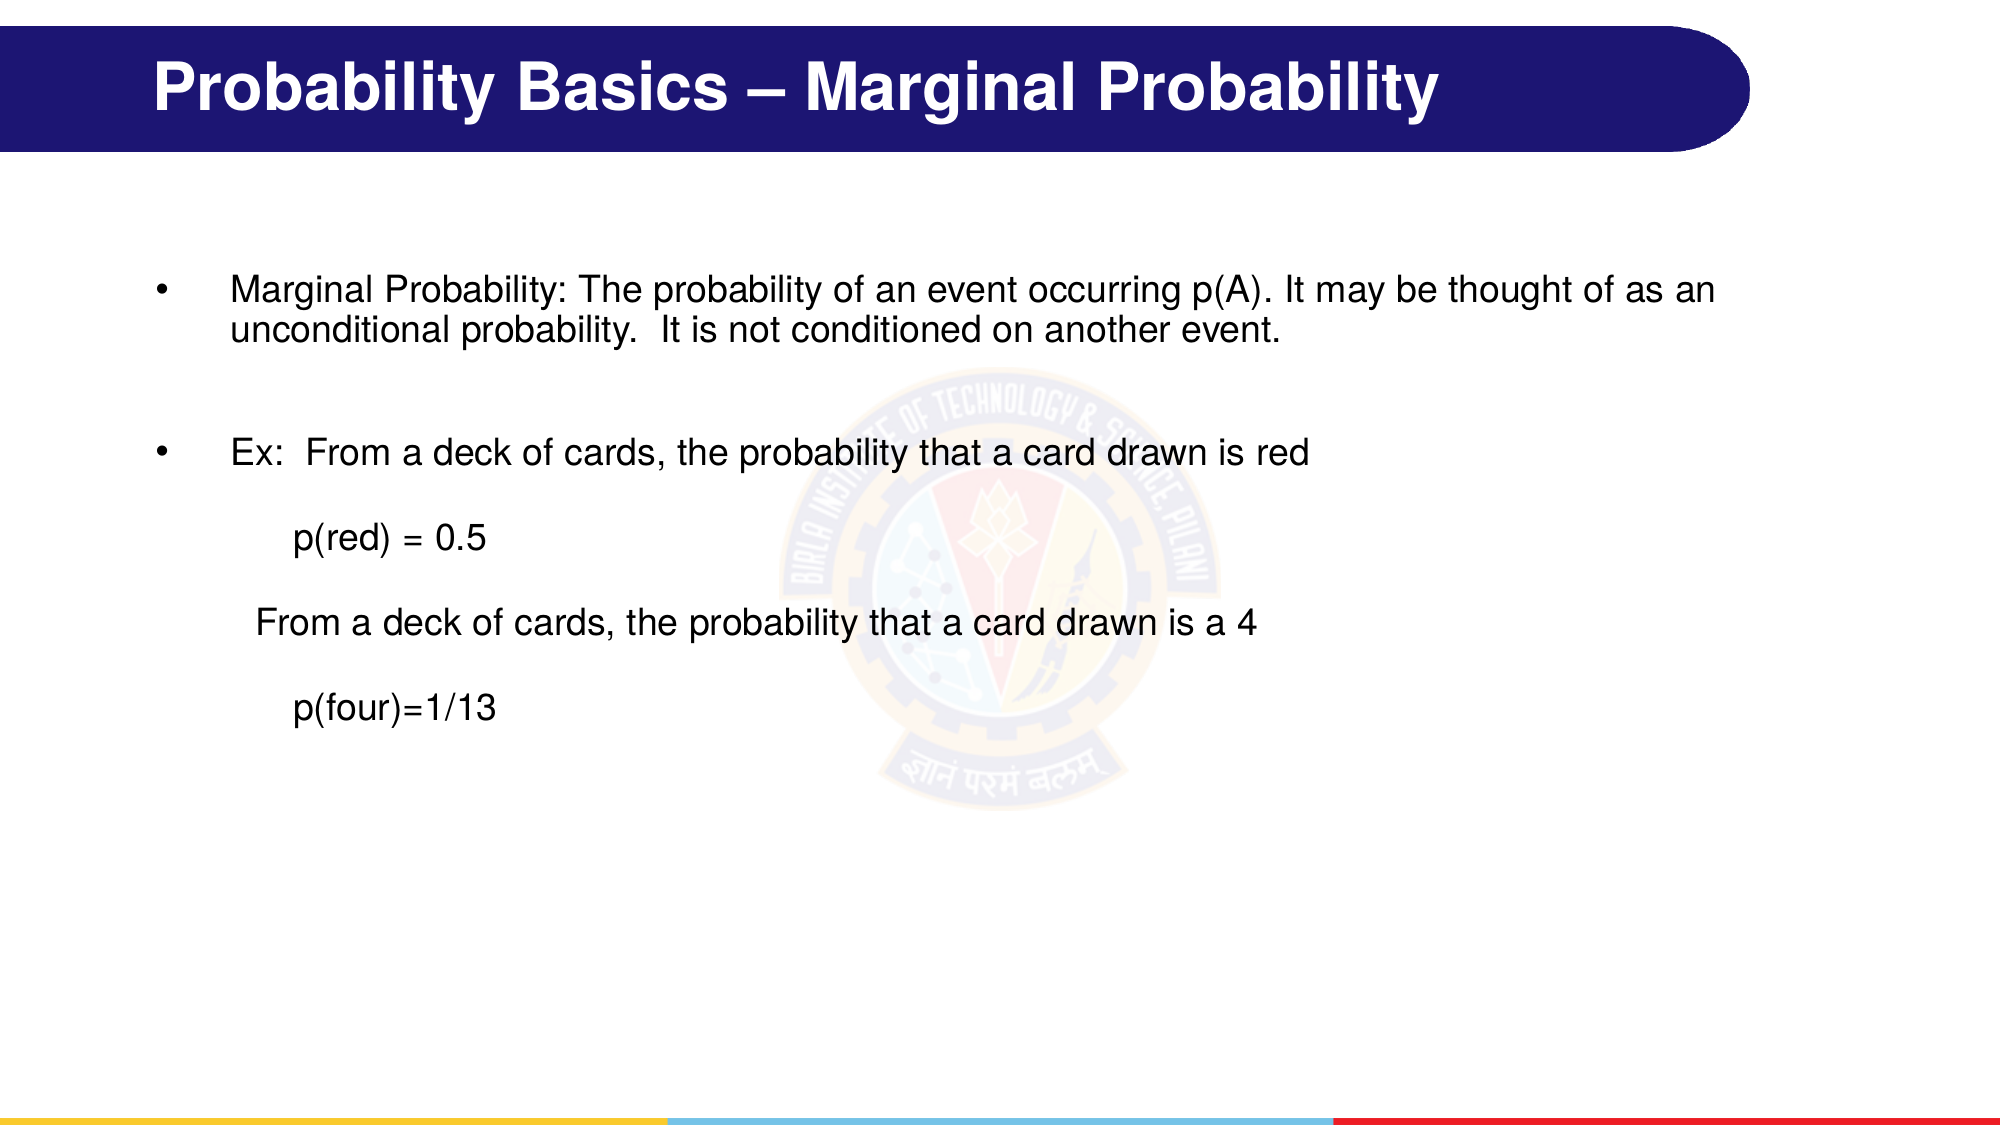

# Probability Basics – Marginal Probability

Marginal Probability: The probability of an event occurring p(A). It may be thought of as an unconditional probability.  It is not conditioned on another event.

Ex:  From a deck of cards, the probability that a card drawn is red
p(red) = 0.5
From a deck of cards, the probability that a card drawn is a 4
p(four)=1/13